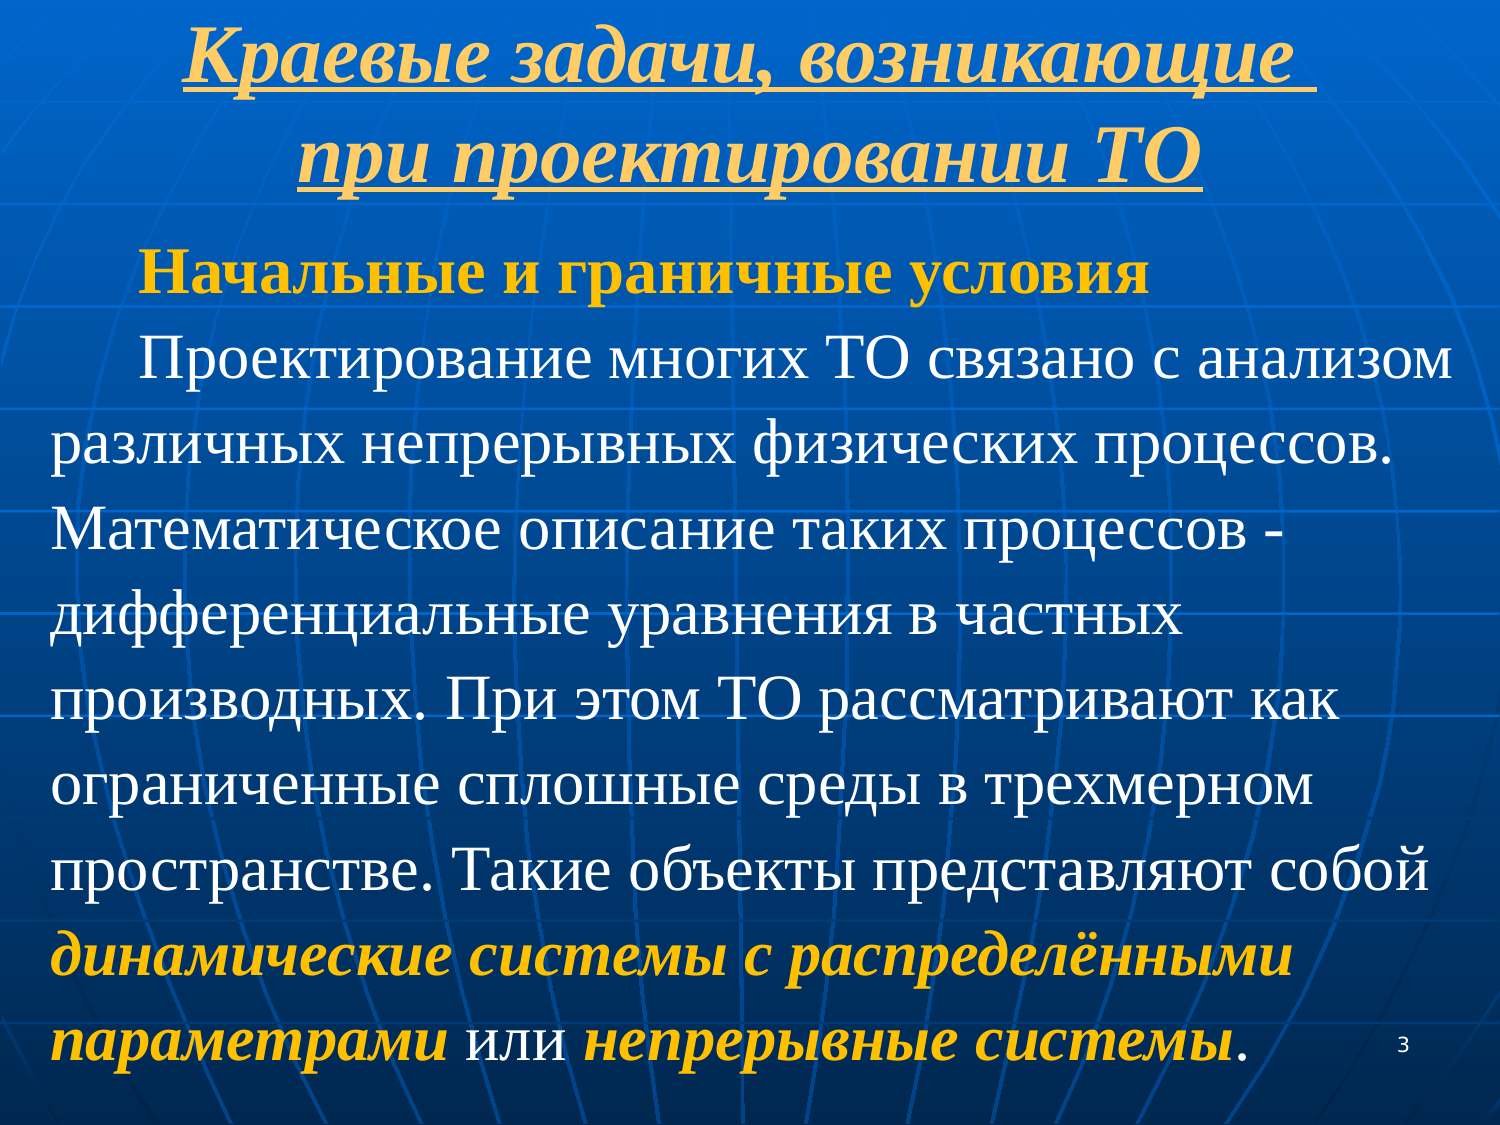

# Краевые задачи, возникающие при проектировании ТО
Начальные и граничные условия
Проектирование многих ТО связано с анализом различных непрерывных физических процессов. Математическое описание таких процессов -дифференциальные уравнения в частных производных. При этом ТО рассматривают как ограниченные сплошные среды в трехмерном пространстве. Такие объекты представляют собой динамические системы с распределёнными параметрами или непрерывные системы.

3